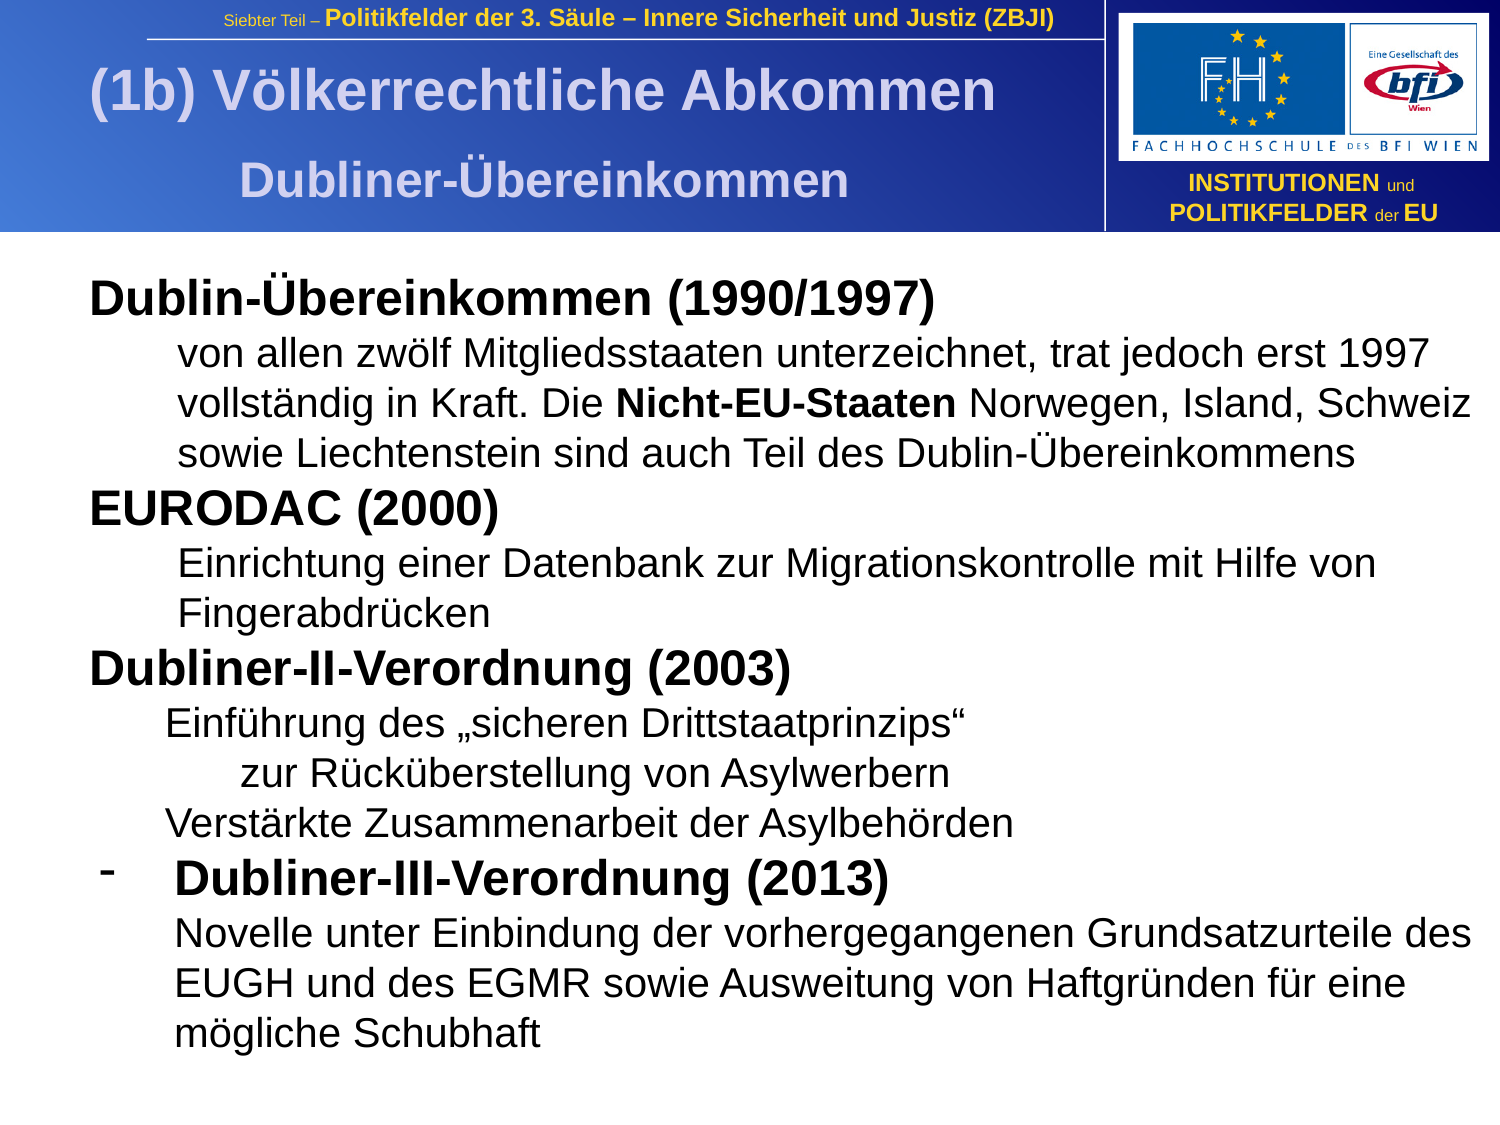

(1b) Völkerrechtliche Abkommen
	Dubliner-Übereinkommen
Dublin-Übereinkommen (1990/1997)
von allen zwölf Mitgliedsstaaten unterzeichnet, trat jedoch erst 1997 vollständig in Kraft. Die Nicht-EU-Staaten Norwegen, Island, Schweiz sowie Liechtenstein sind auch Teil des Dublin-Übereinkommens
EURODAC (2000)
Einrichtung einer Datenbank zur Migrationskontrolle mit Hilfe von Fingerabdrücken
Dubliner-II-Verordnung (2003)
Einführung des „sicheren Drittstaatprinzips“
zur Rücküberstellung von Asylwerbern
Verstärkte Zusammenarbeit der Asylbehörden
Dubliner-III-Verordnung (2013)
Novelle unter Einbindung der vorhergegangenen Grundsatzurteile des EUGH und des EGMR sowie Ausweitung von Haftgründen für eine mögliche Schubhaft